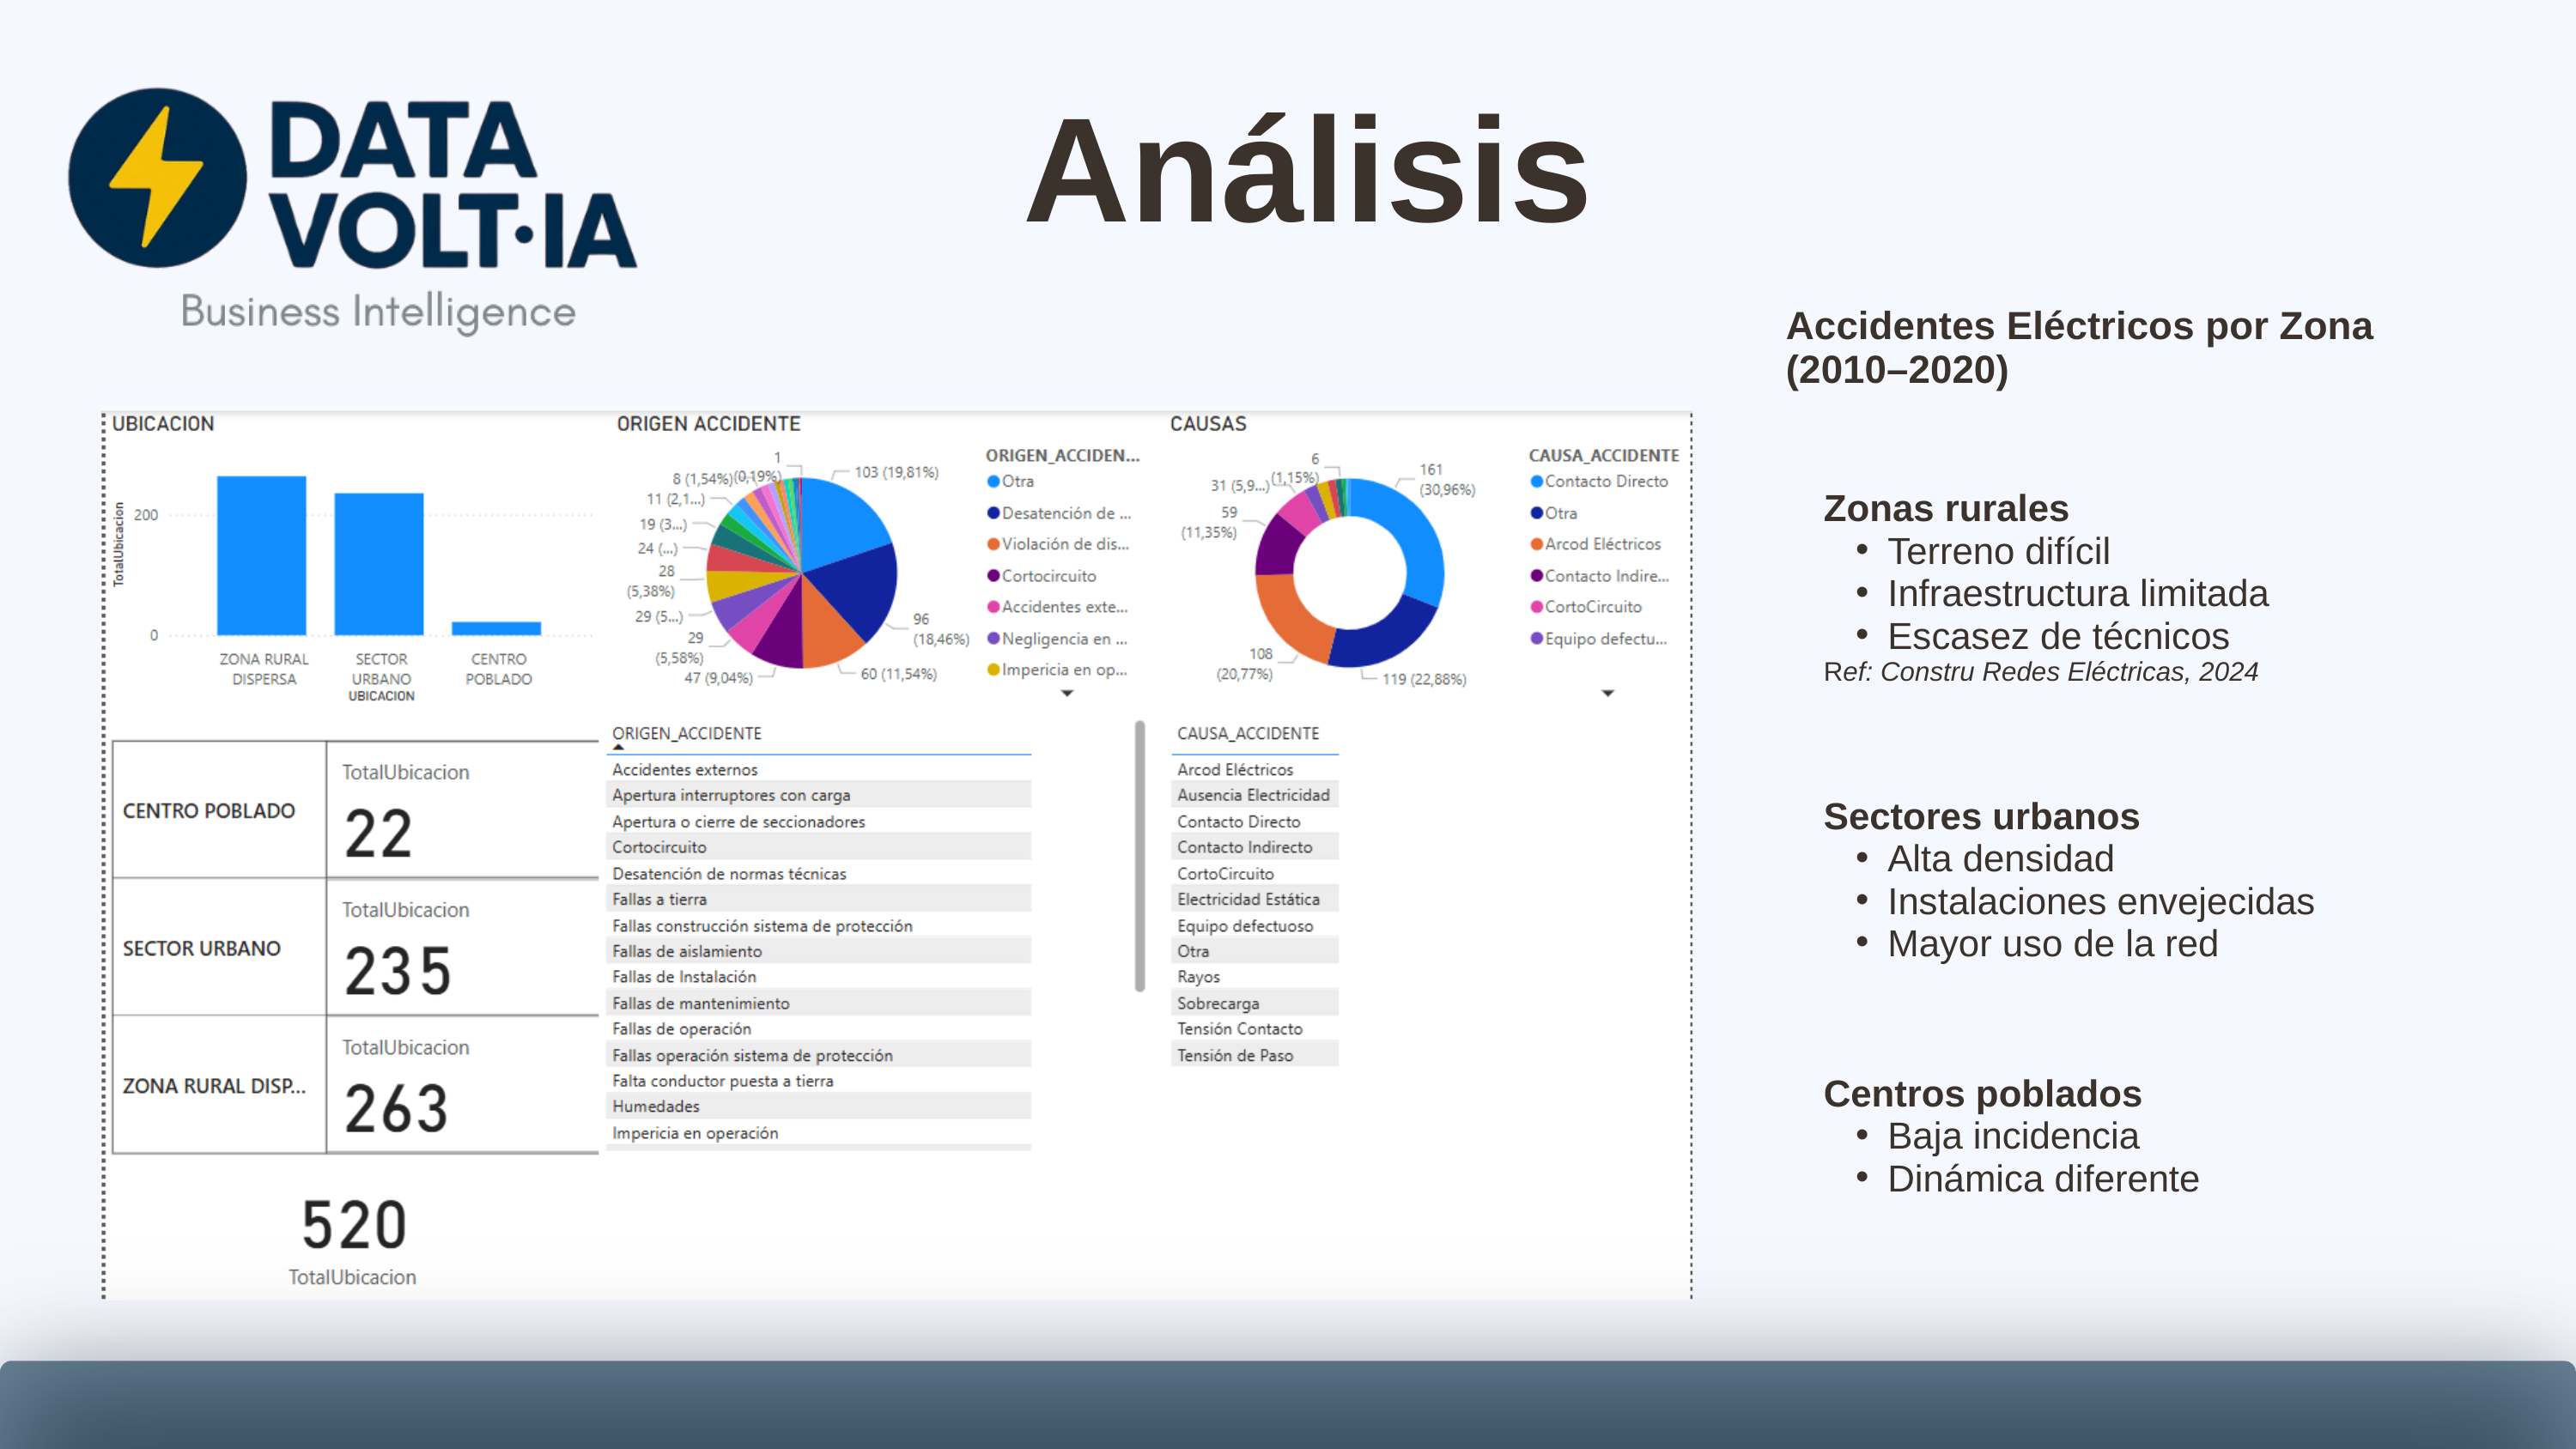

Análisis
Accidentes Eléctricos por Zona (2010–2020)

Zonas rurales
Terreno difícil
Infraestructura limitada
Escasez de técnicos
Ref: Constru Redes Eléctricas, 2024

Sectores urbanos
Alta densidad
Instalaciones envejecidas
Mayor uso de la red

Centros poblados
Baja incidencia
Dinámica diferente